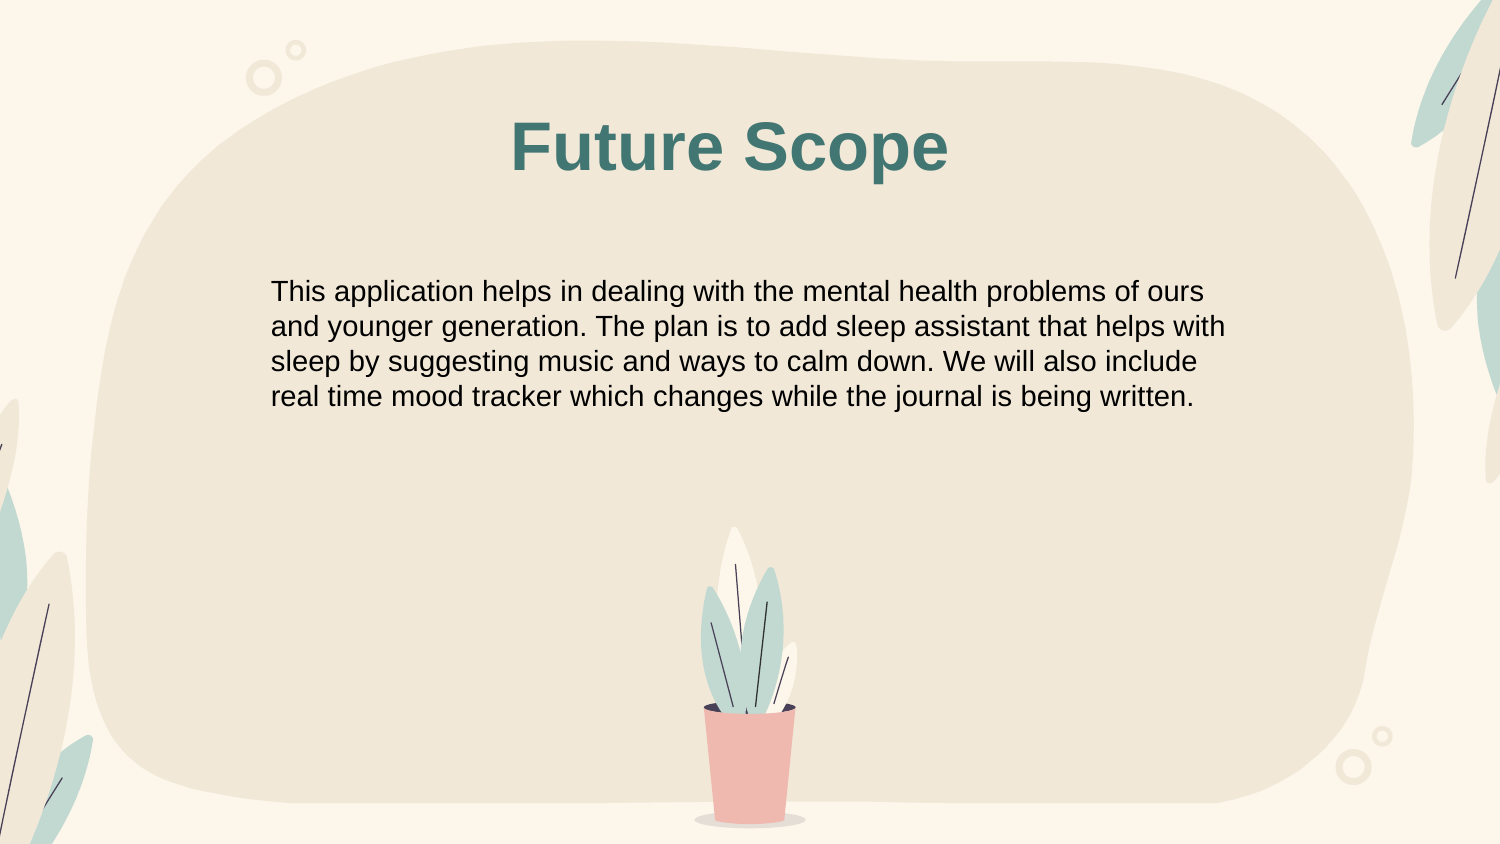

Future Scope
This application helps in dealing with the mental health problems of ours and younger generation. The plan is to add sleep assistant that helps with sleep by suggesting music and ways to calm down. We will also include real time mood tracker which changes while the journal is being written.